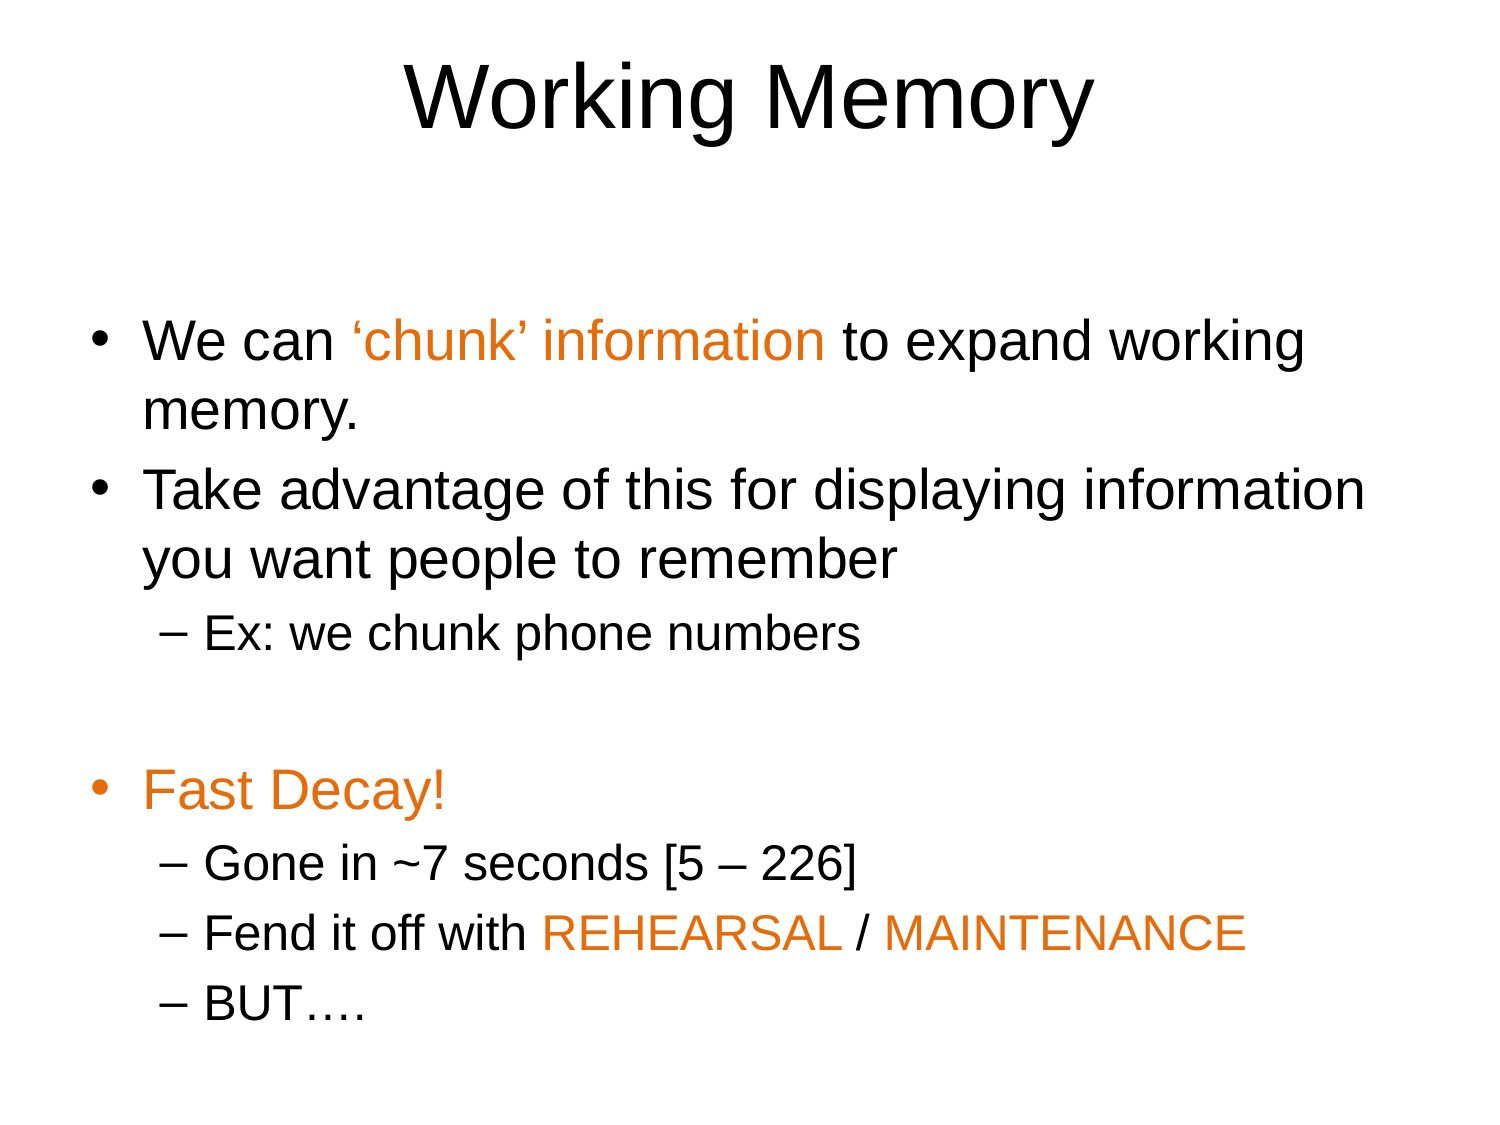

# Working Memory

We can ‘chunk’ information to expand working memory.
Take advantage of this for displaying information you want people to remember
		Ex: we chunk phone numbers

Fast Decay!
Gone in ~7 seconds [5 – 226]
Fend it off with REHEARSAL / MAINTENANCE
BUT….